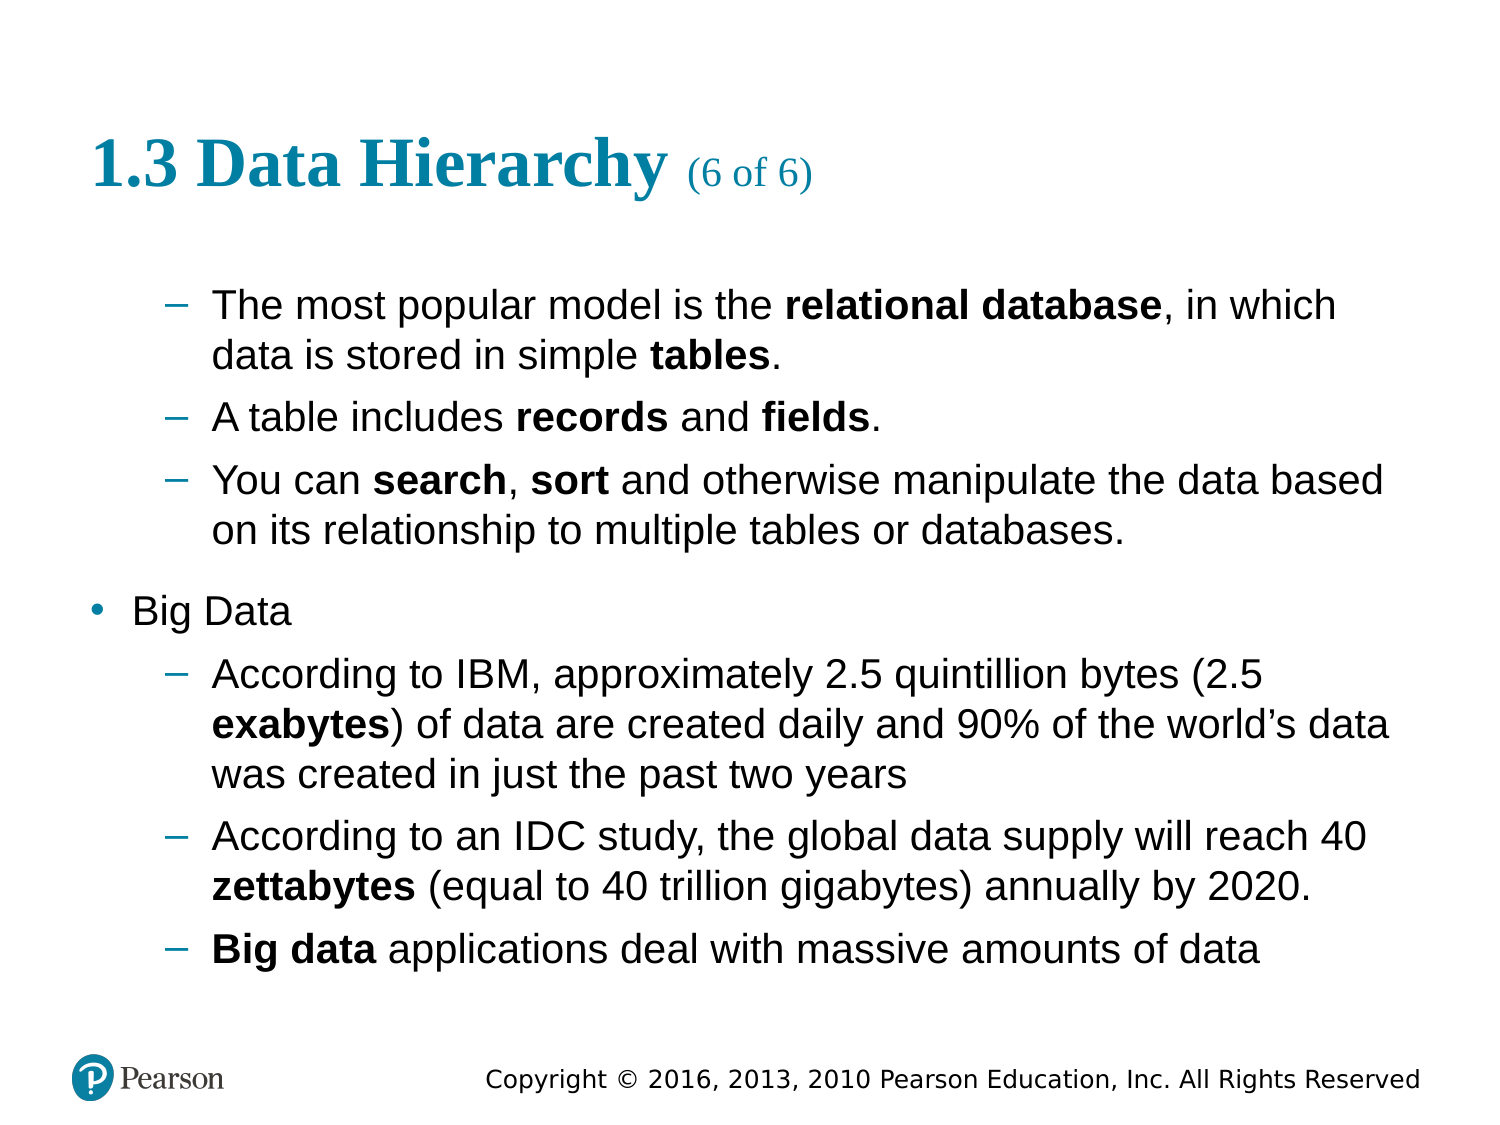

# 1.3 Data Hierarchy (6 of 6)
The most popular model is the relational database, in which data is stored in simple tables.
A table includes records and fields.
You can search, sort and otherwise manipulate the data based on its relationship to multiple tables or databases.
Big Data
According to I B M, approximately 2.5 quintillion bytes (2.5 exabytes) of data are created daily and 90% of the world’s data was created in just the past two years
According to an I D C study, the global data supply will reach 40 zettabytes (equal to 40 trillion gigabytes) annually by 2020.
Big data applications deal with massive amounts of data